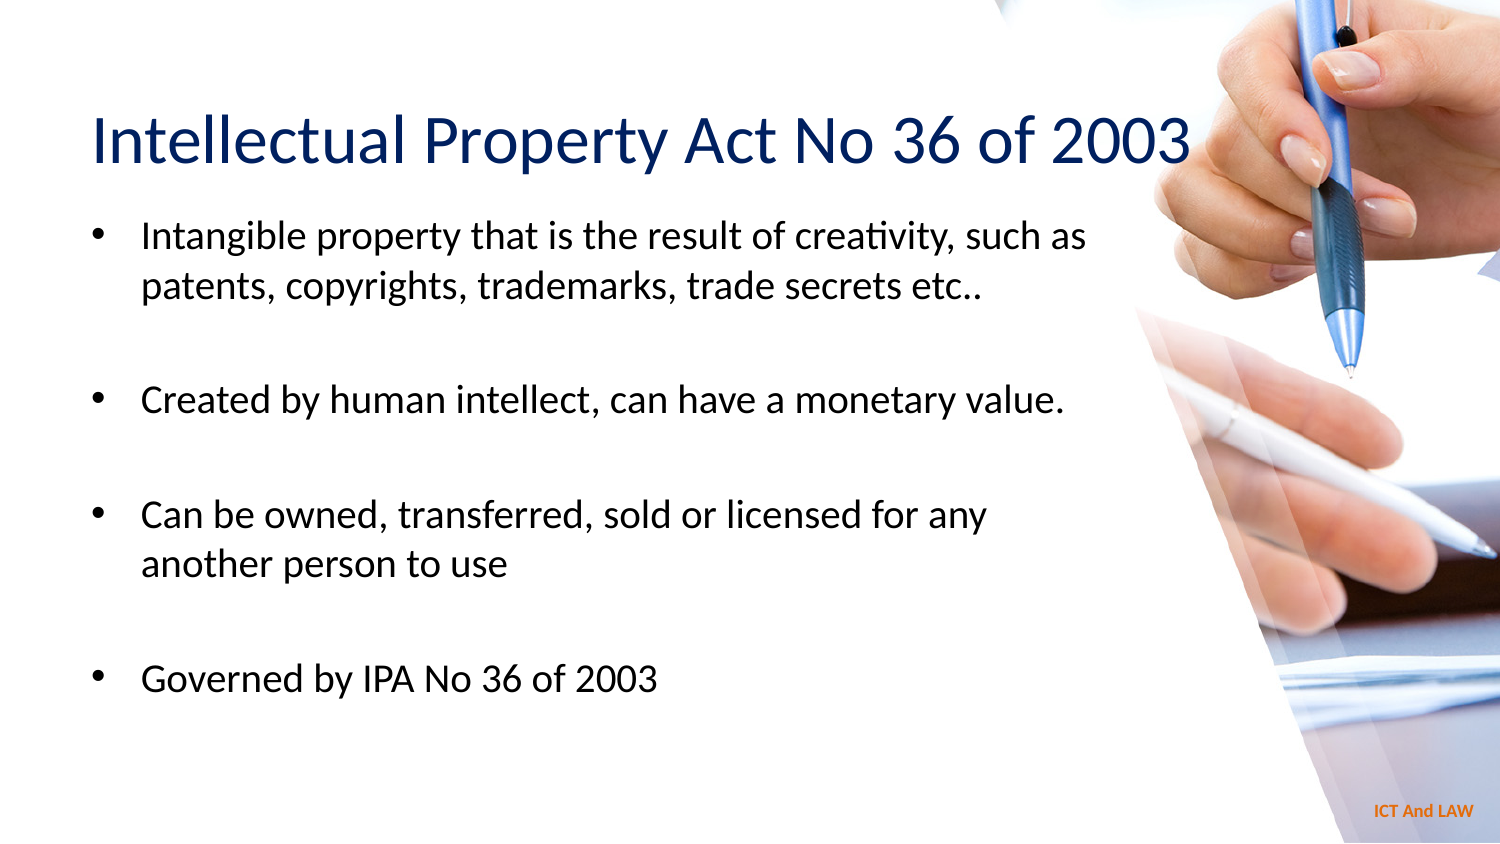

# Intellectual Property Act No 36 of 2003
Intangible property that is the result of creativity, such as patents, copyrights, trademarks, trade secrets etc..

Created by human intellect, can have a monetary value.

Can be owned, transferred, sold or licensed for any another person to use

Governed by IPA No 36 of 2003
ICT And LAW